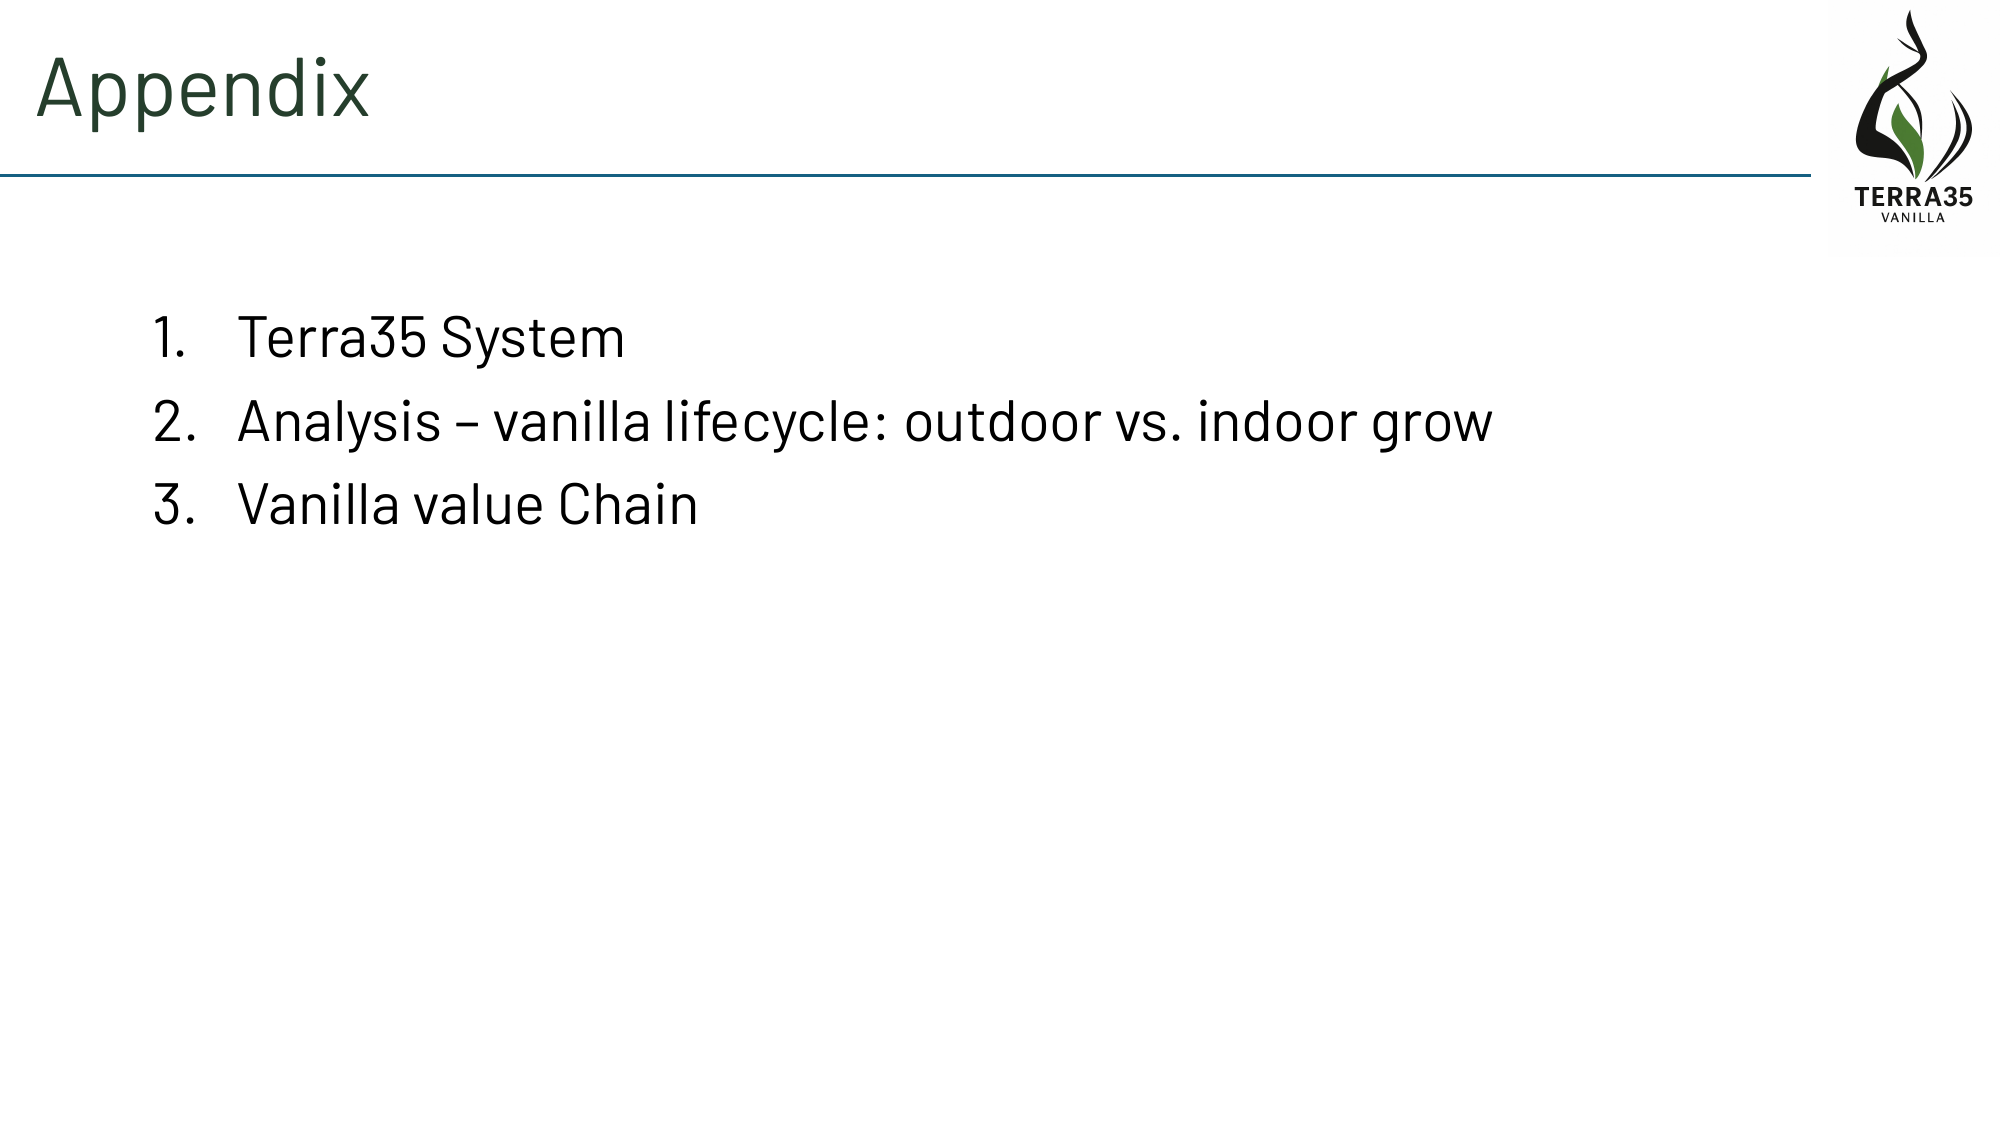

# Appendix
Terra35 System
Analysis – vanilla lifecycle: outdoor vs. indoor grow
Vanilla value Chain